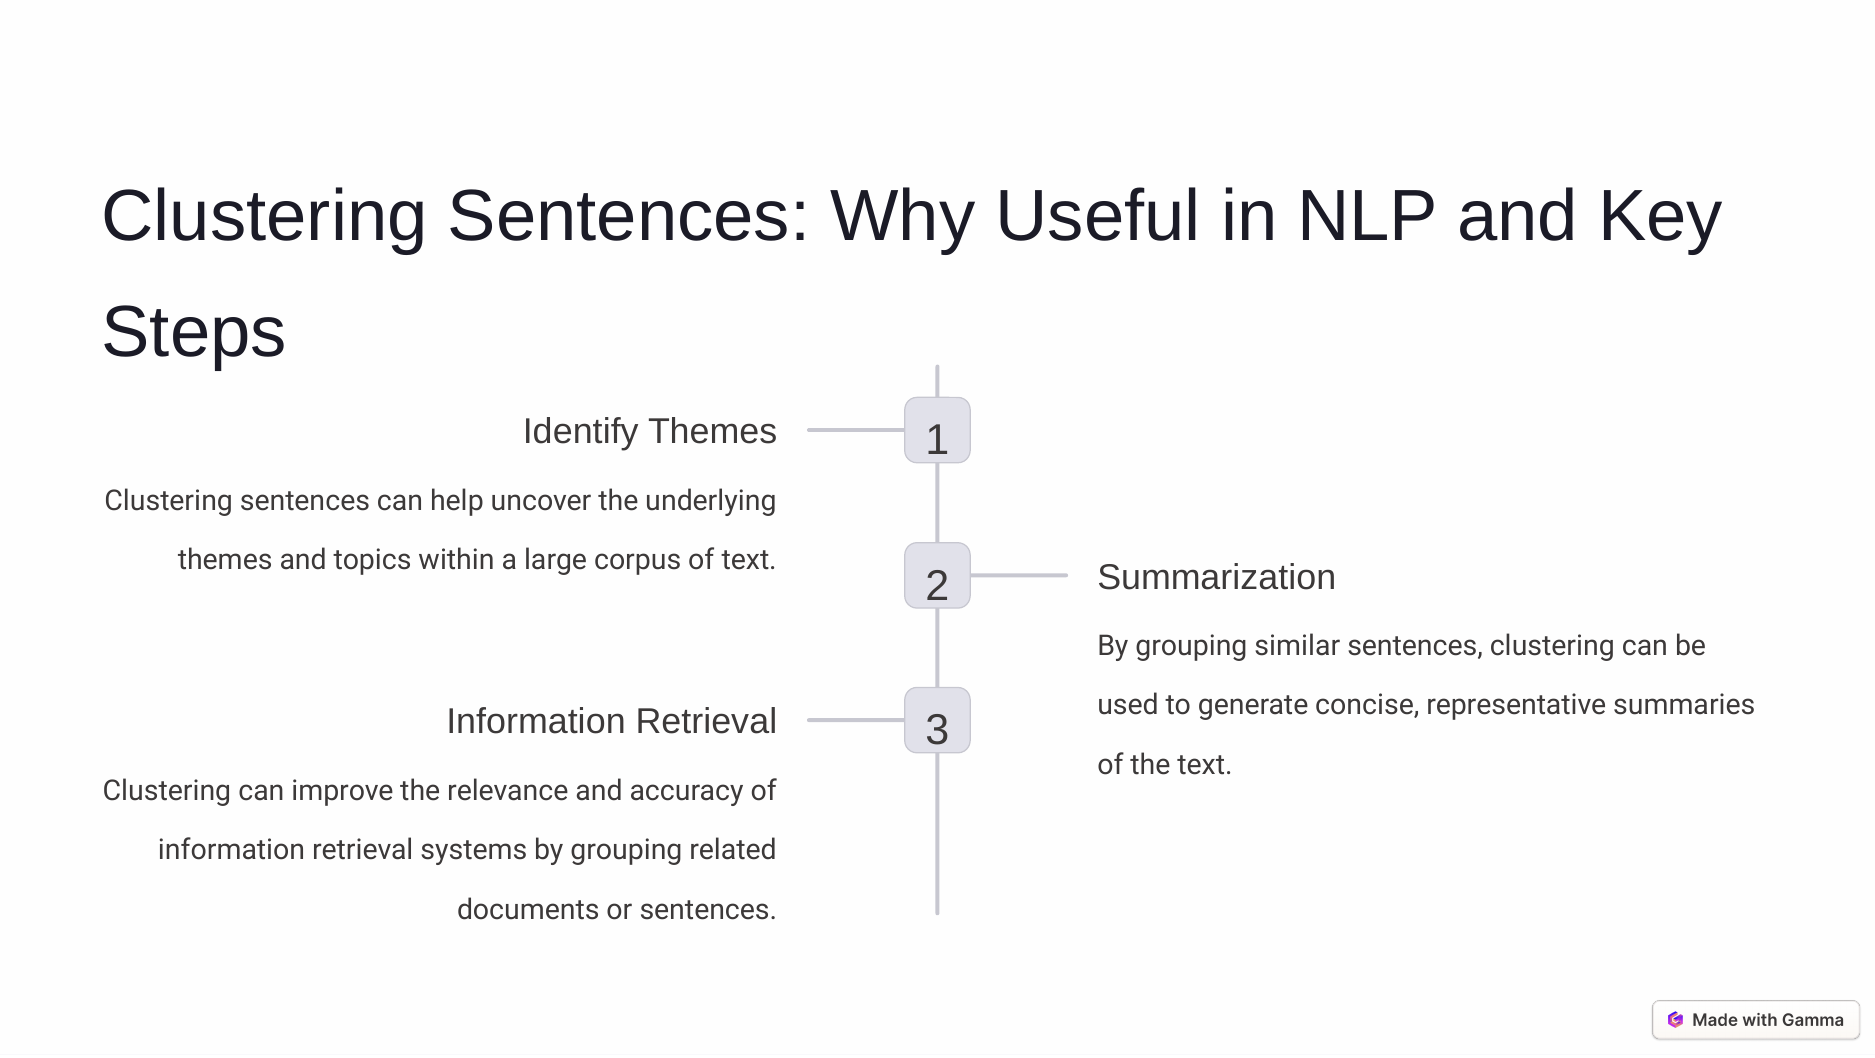

Clustering Sentences: Why Useful in NLP and Key Steps

Identify Themes

1

Clustering sentences can help uncover the underlying themes and topics within a large corpus of text.
Summarization

2

By grouping similar sentences, clustering can be used to generate concise, representative summaries of the text.
Information Retrieval

3

Clustering can improve the relevance and accuracy of information retrieval systems by grouping related documents or sentences.